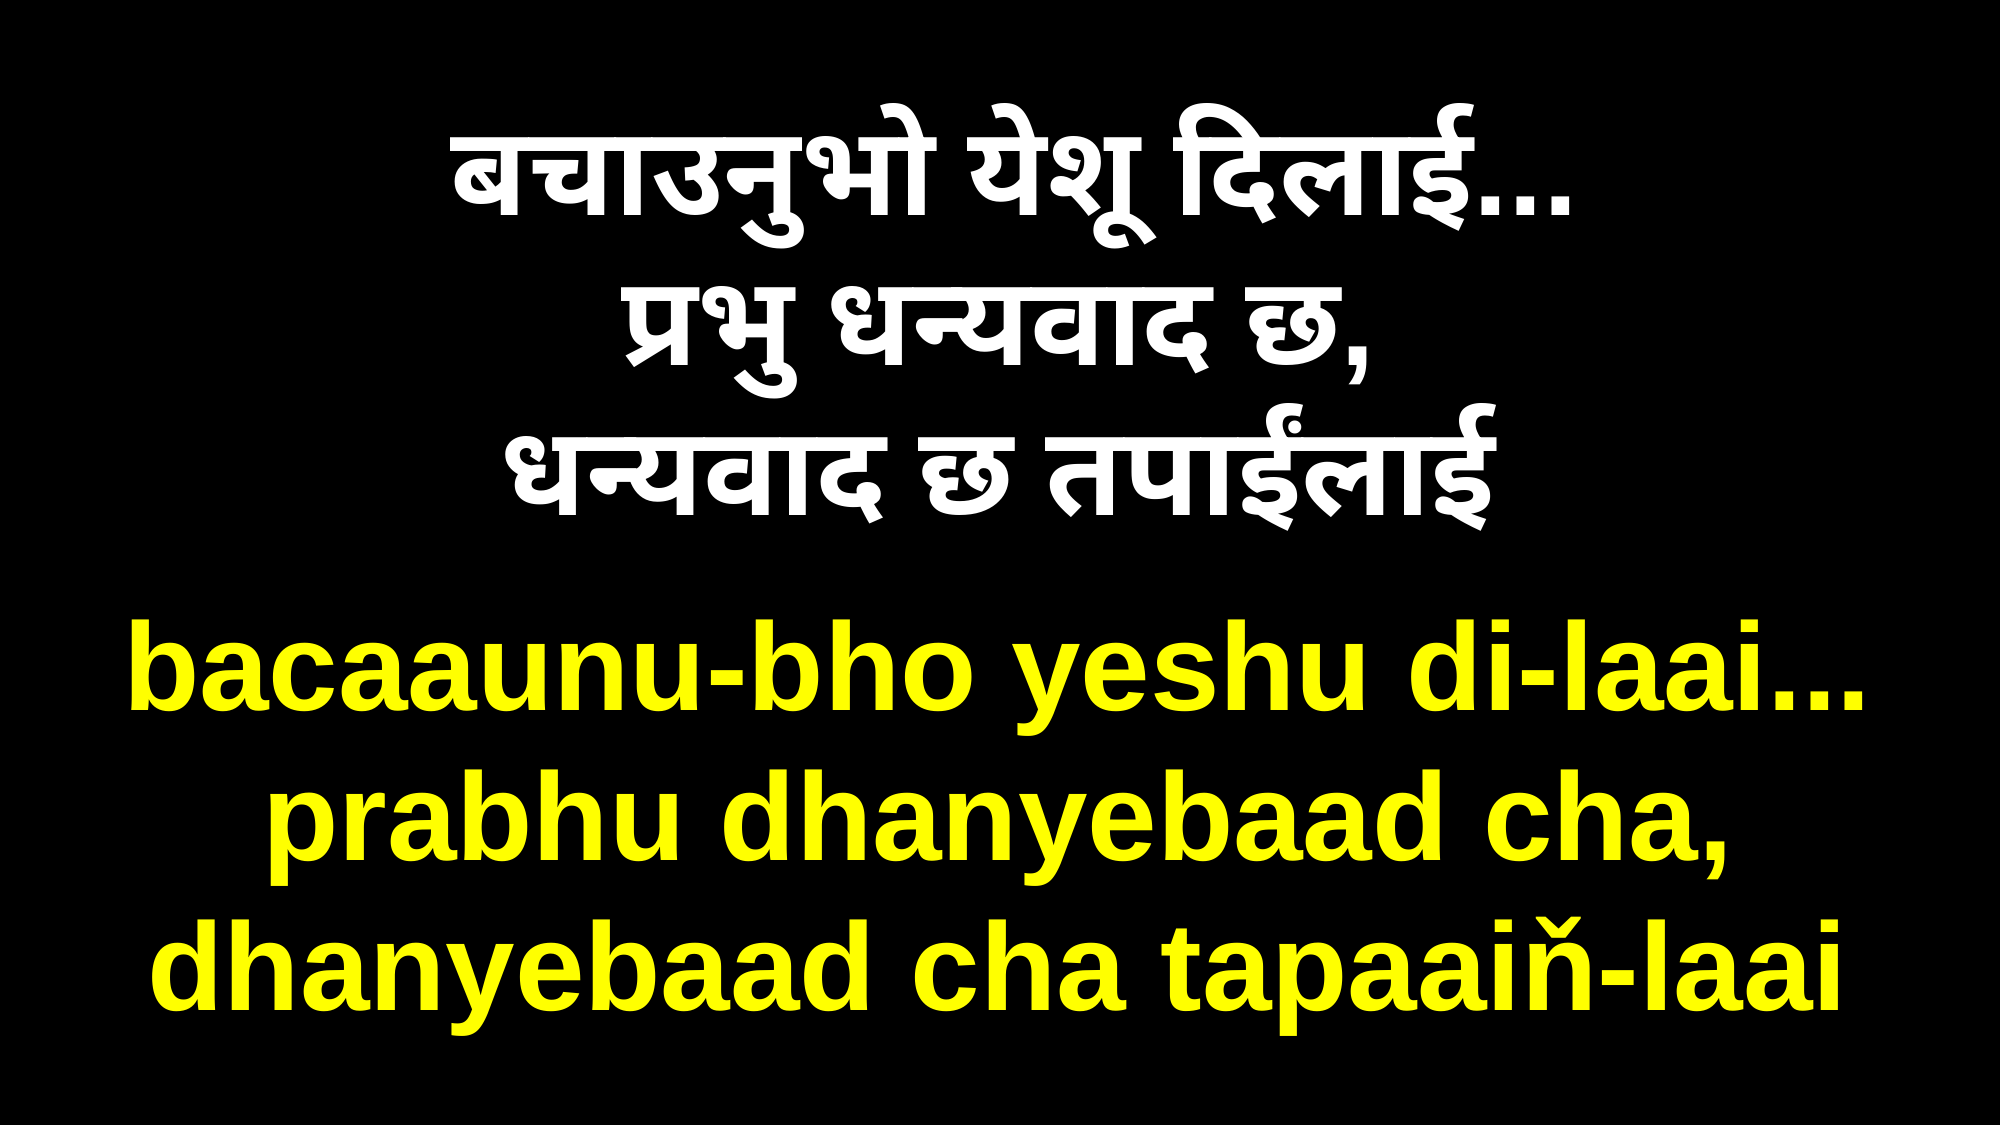

बचाउनुभो येशू दिलाई...
प्रभु धन्यवाद छ,
धन्यवाद छ तपाईंलाई

bacaaunu-bho yeshu di-laai...
prabhu dhanyebaad cha,
dhanyebaad cha tapaaiň-laai